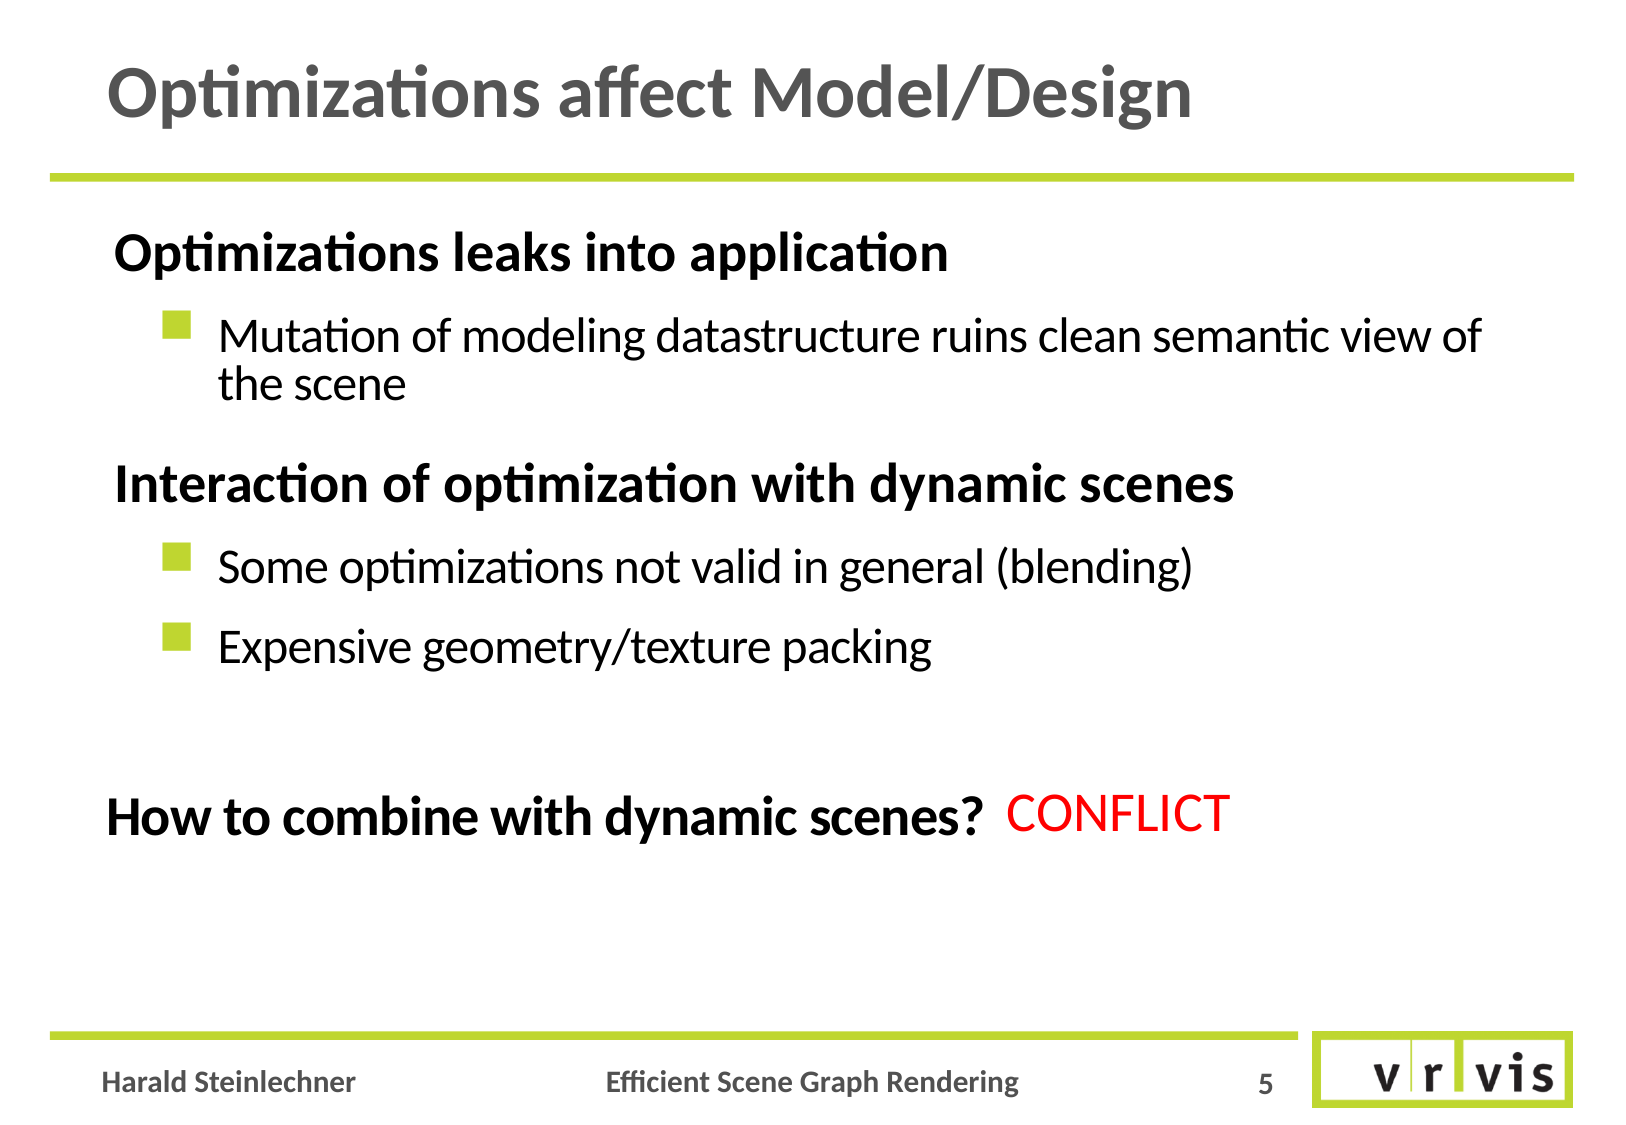

# Optimizations affect Model/Design
Optimizations leaks into application
Mutation of modeling datastructure ruins clean semantic view of the scene
Interaction of optimization with dynamic scenes
Some optimizations not valid in general (blending)
Expensive geometry/texture packing

How to combine with dynamic scenes?
CONFLICT
5